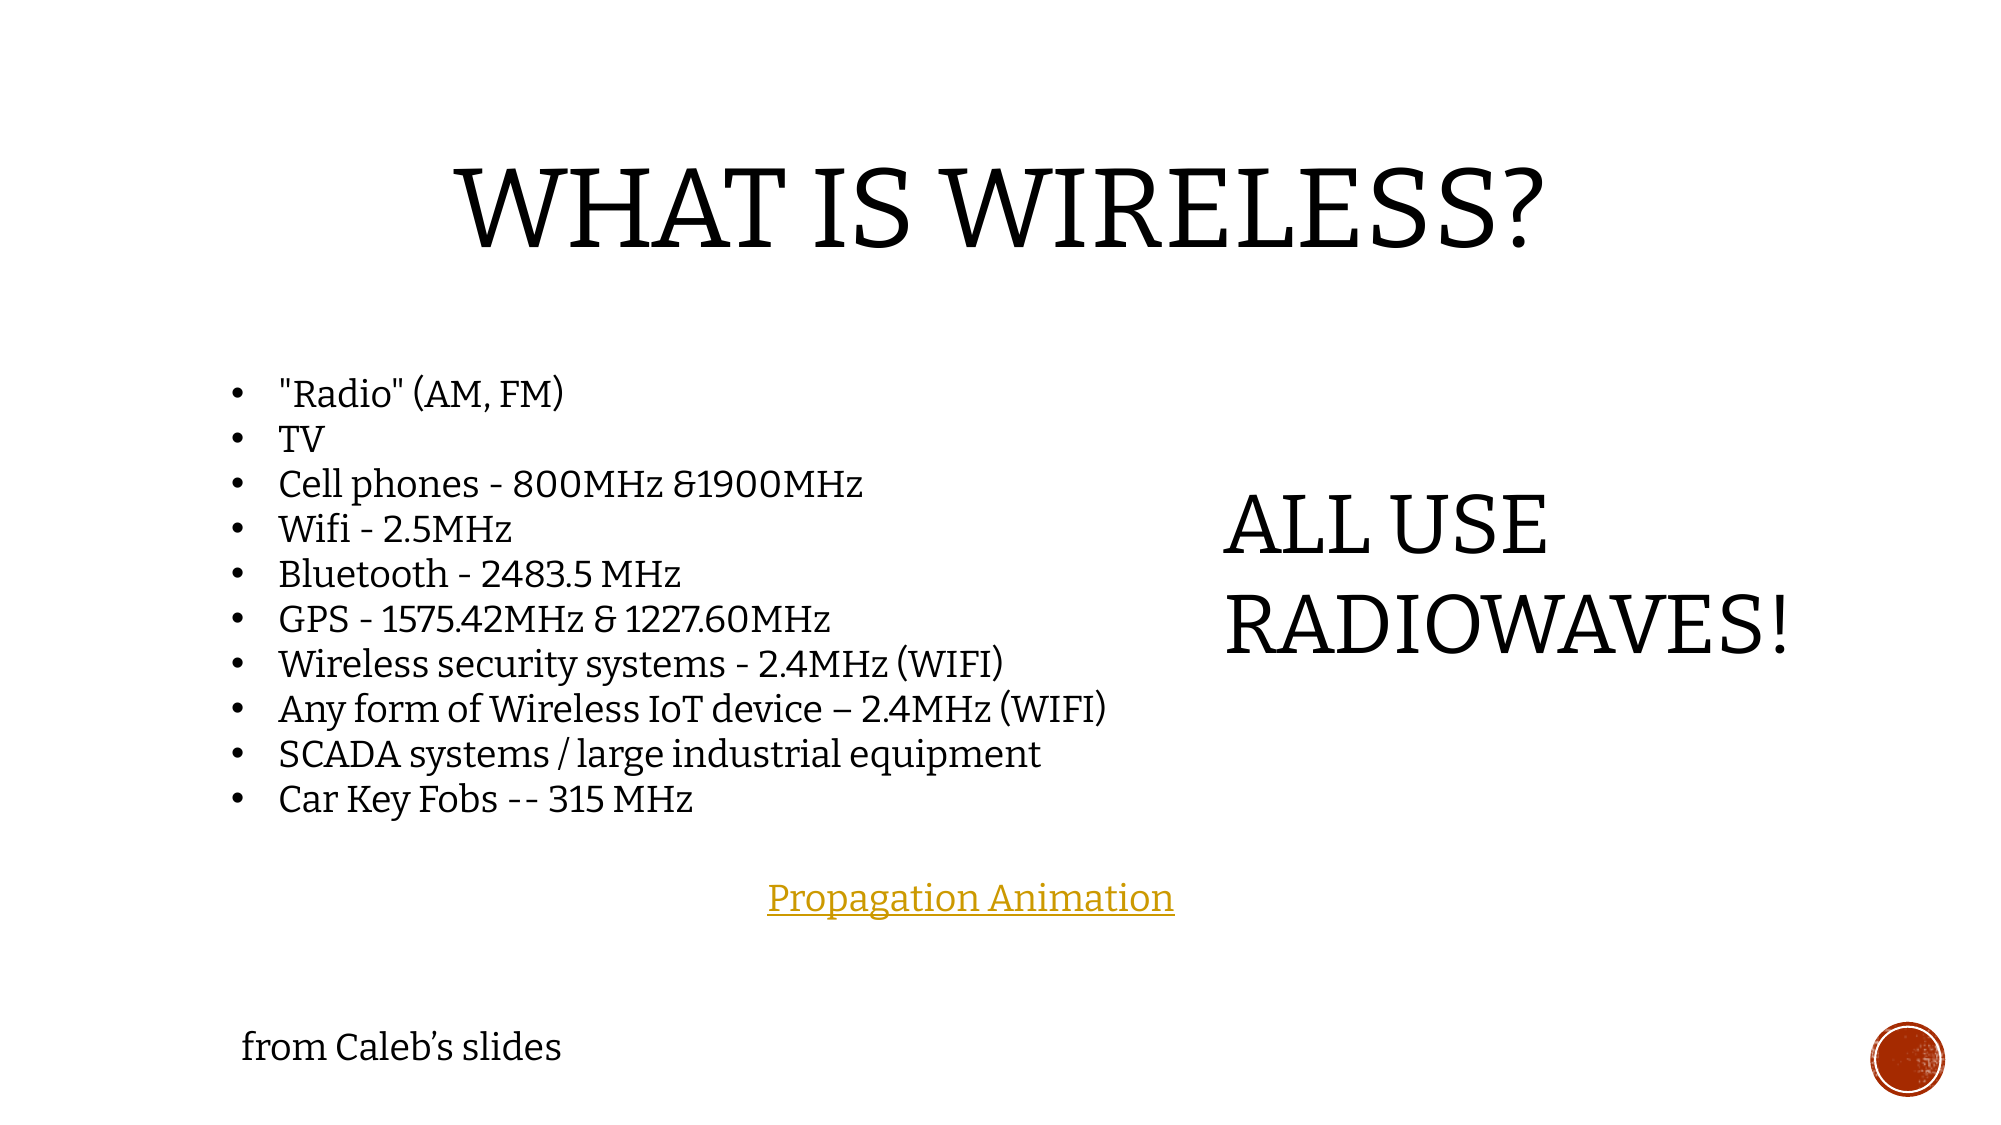

# What is wireless?
"Radio" (AM, FM)
TV
Cell phones - 800MHz &1900MHz
Wifi - 2.5MHz
Bluetooth - 2483.5 MHz
GPS - 1575.42MHz & 1227.60MHz
Wireless security systems - 2.4MHz (WIFI)
Any form of Wireless IoT device – 2.4MHz (WIFI)
SCADA systems / large industrial equipment
Car Key Fobs -- 315 MHz

ALL USE RADIOWAVES!
Propagation Animation
from Caleb’s slides